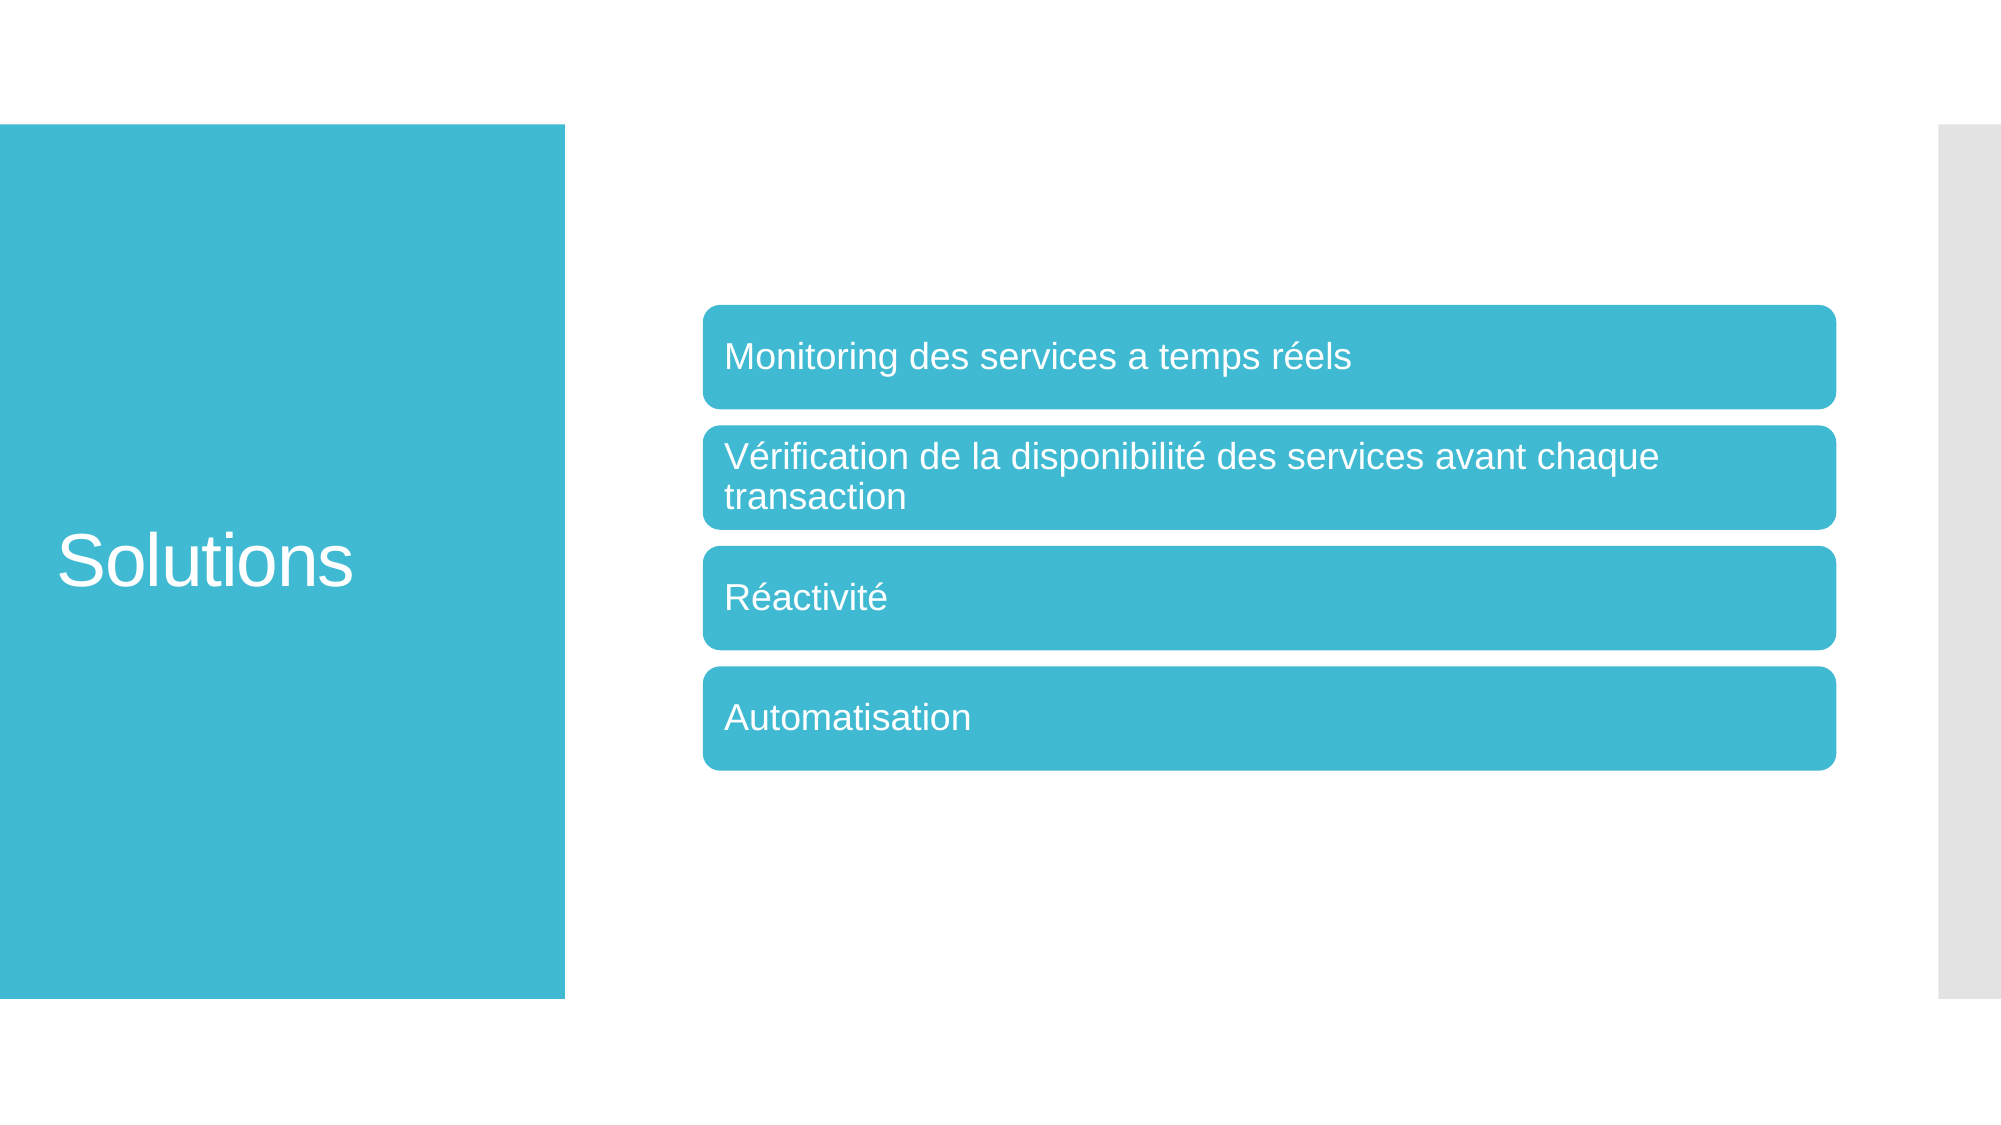

# Solutions
Monitoring des services a temps réels
Vérification de la disponibilité des services avant chaque transaction
Réactivité
Automatisation